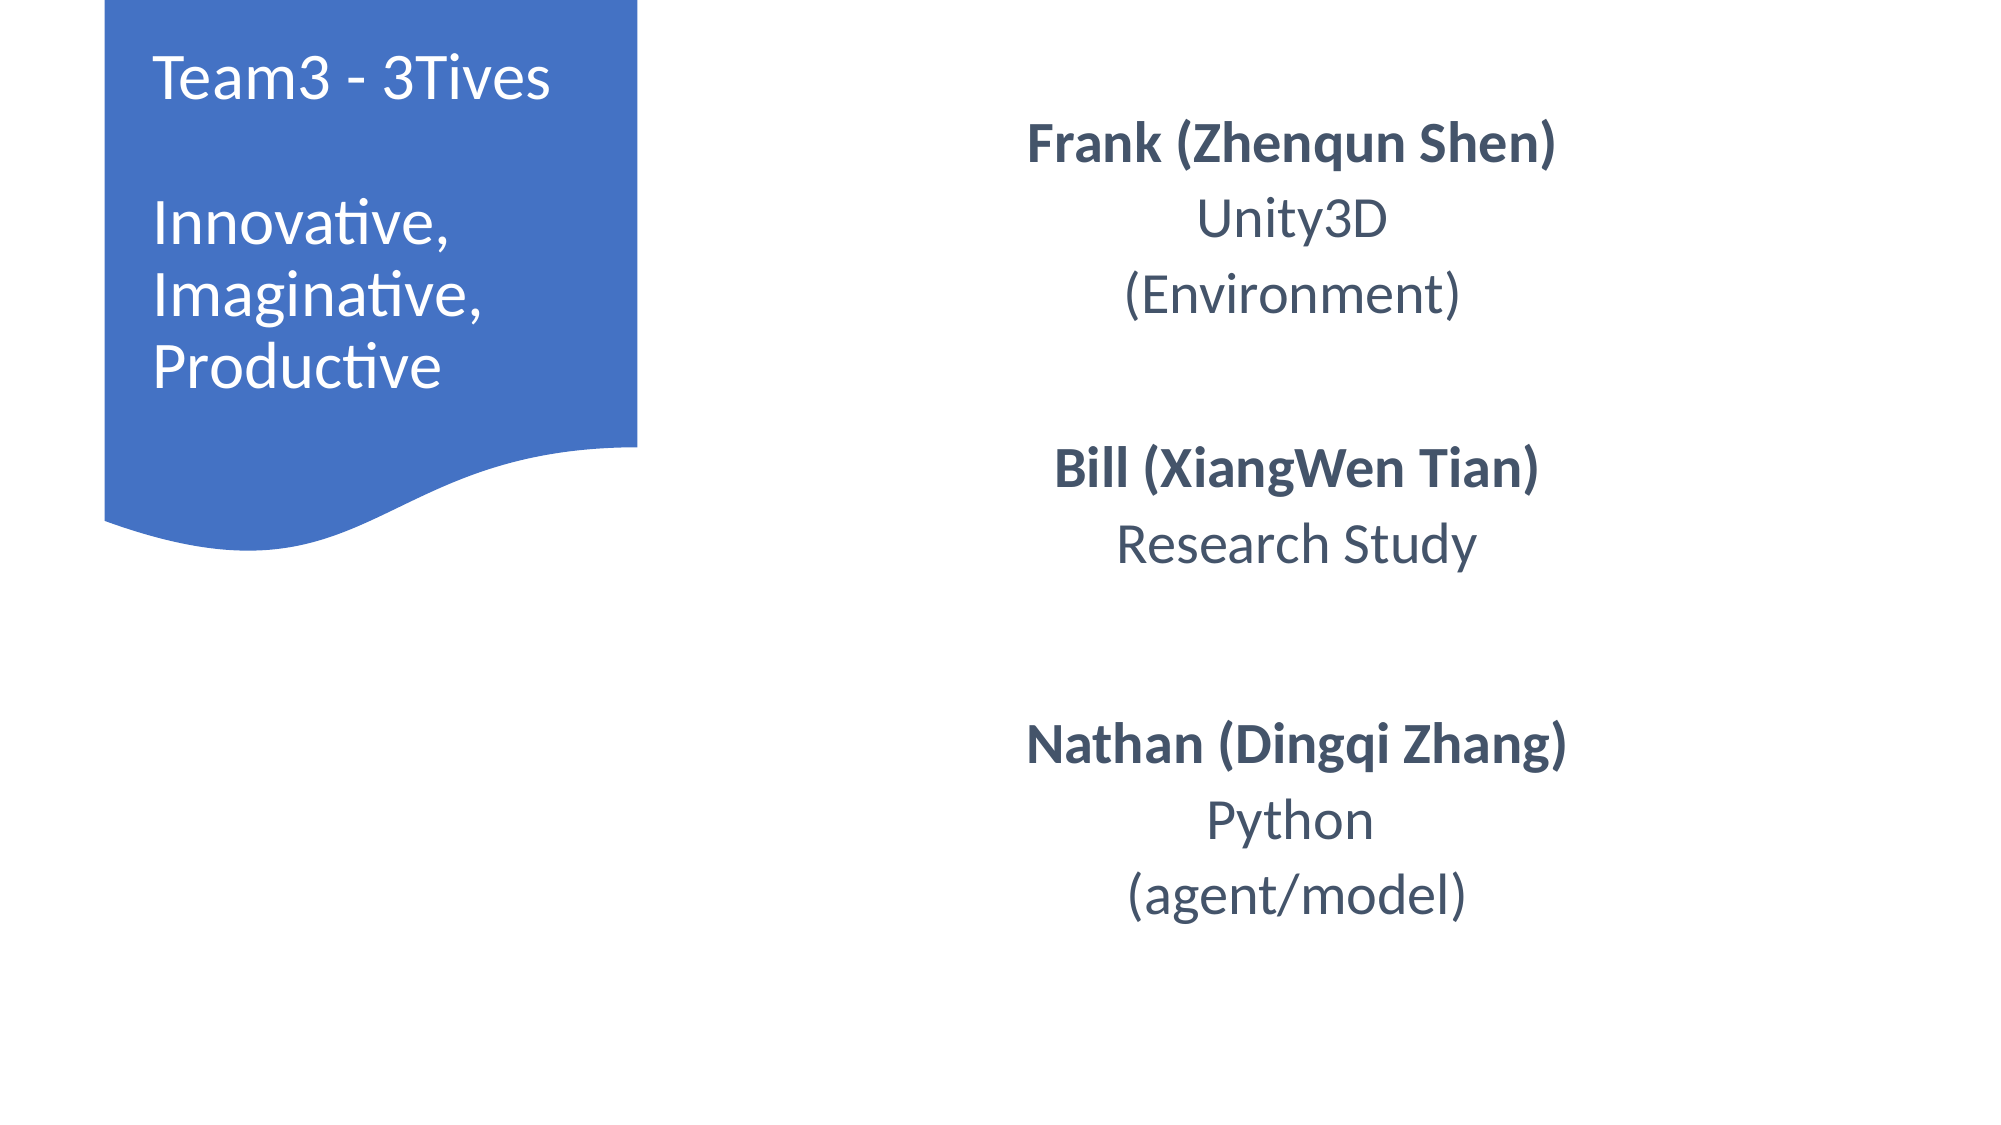

# Team3 - 3Tives Innovative, Imaginative, Productive
Frank (Zhenqun Shen)
Unity3D
(Environment)
Bill (XiangWen Tian)
Research Study
Nathan (Dingqi Zhang)
Python
(agent/model)